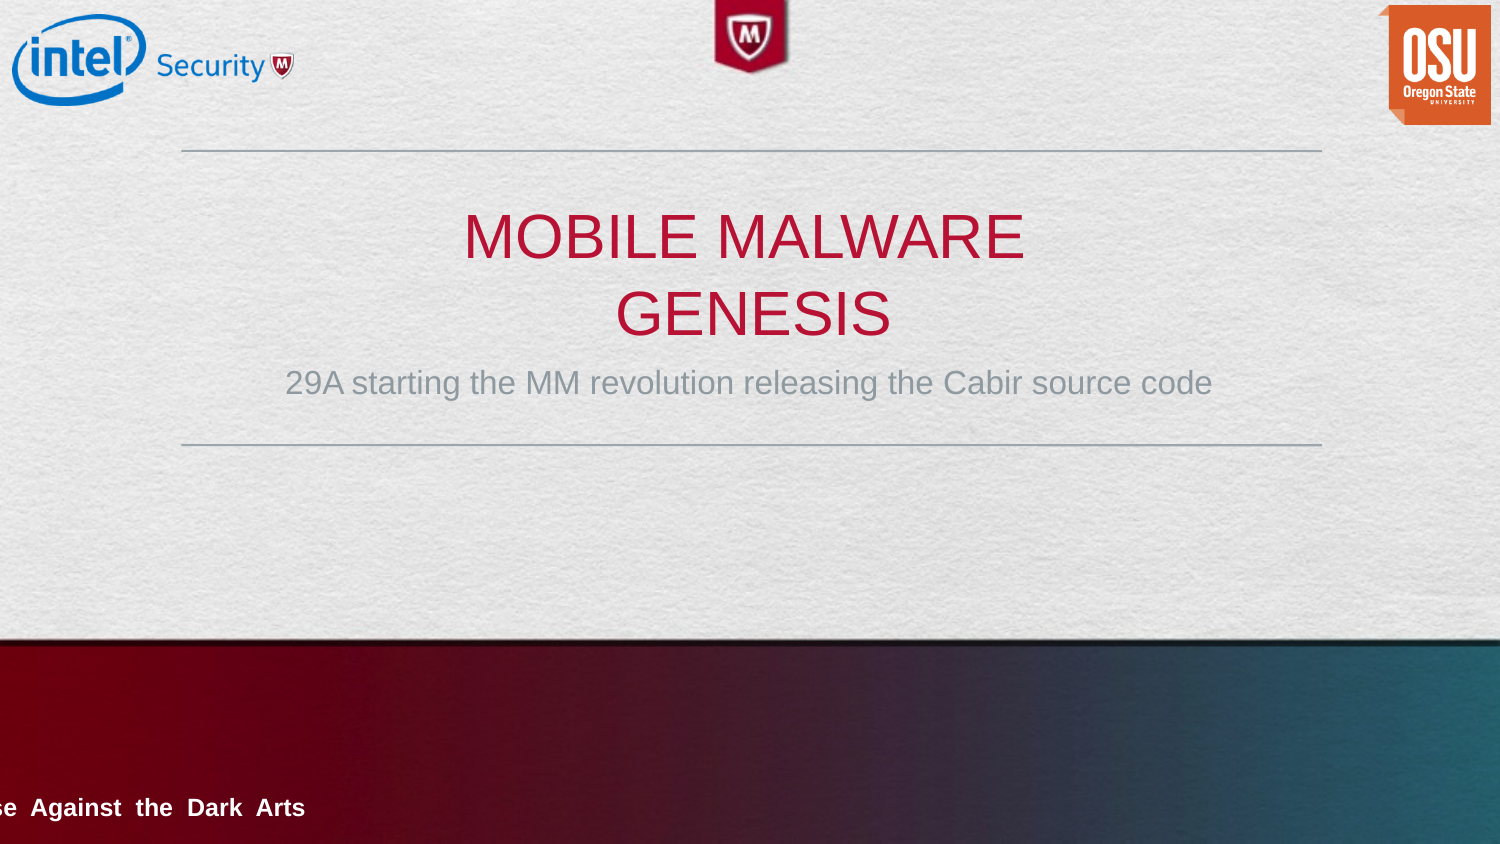

# Mobile Malware Genesis
29A starting the MM revolution releasing the Cabir source code